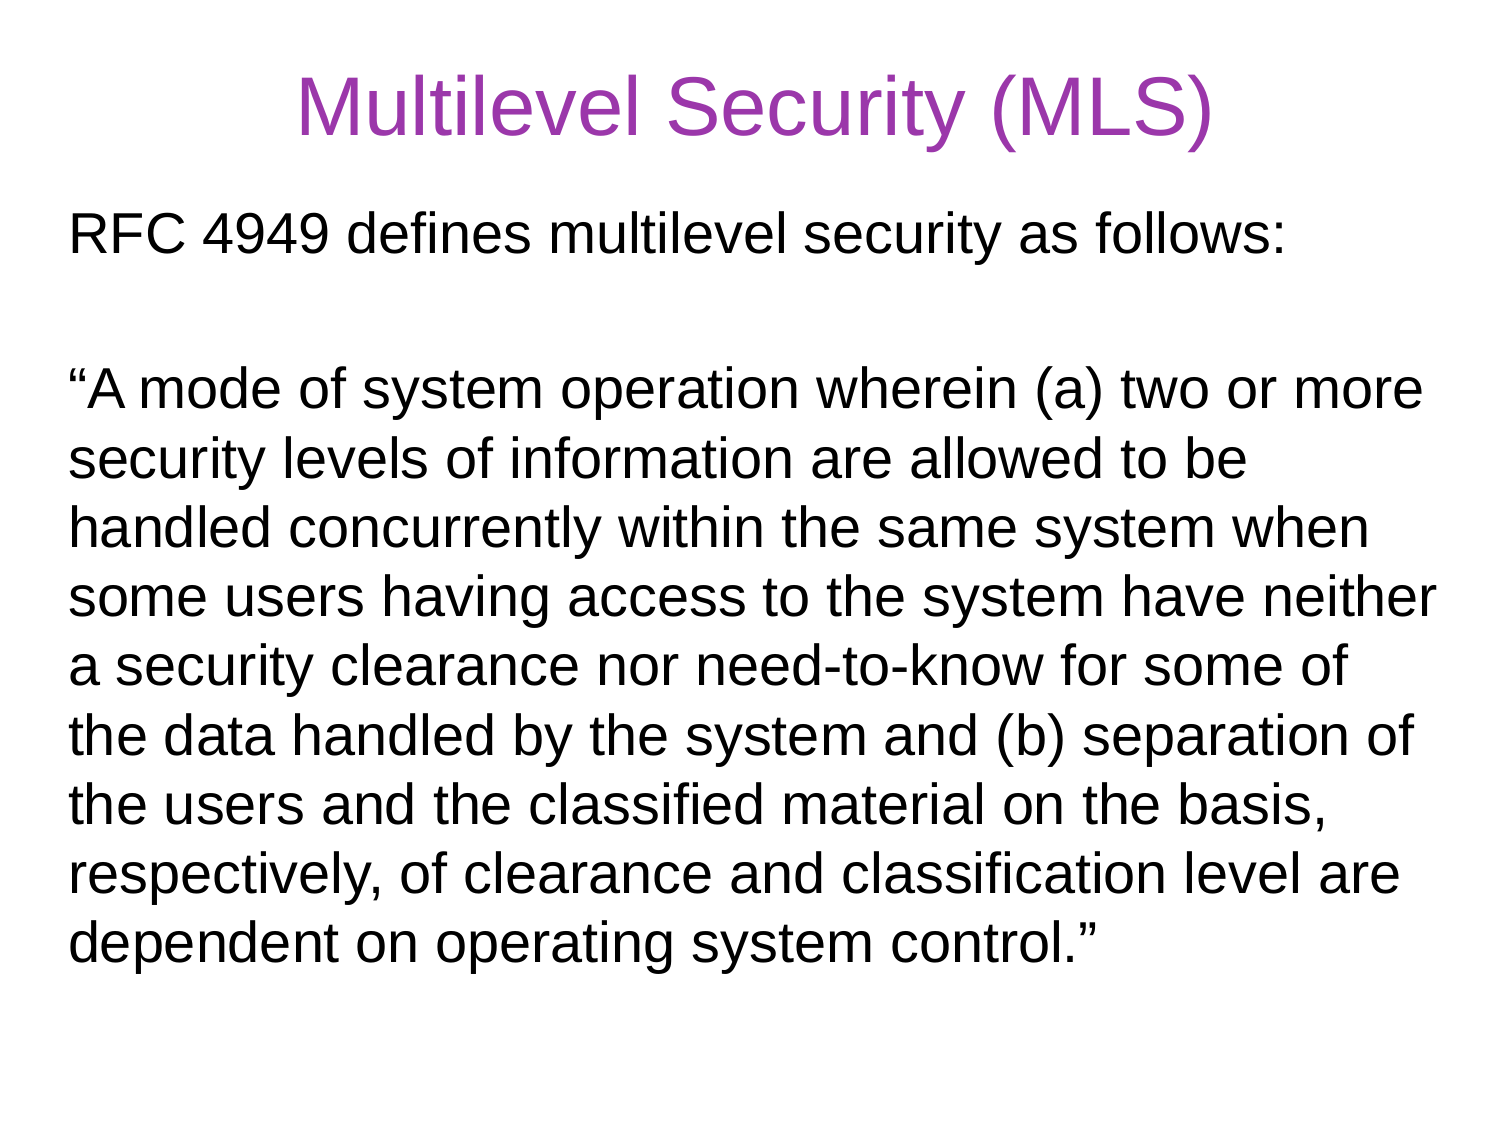

# Multilevel Security (MLS)
RFC 4949 defines multilevel security as follows:

“A mode of system operation wherein (a) two or more security levels of information are allowed to be handled concurrently within the same system when some users having access to the system have neither a security clearance nor need-to-know for some of the data handled by the system and (b) separation of the users and the classified material on the basis, respectively, of clearance and classification level are dependent on operating system control.”
3